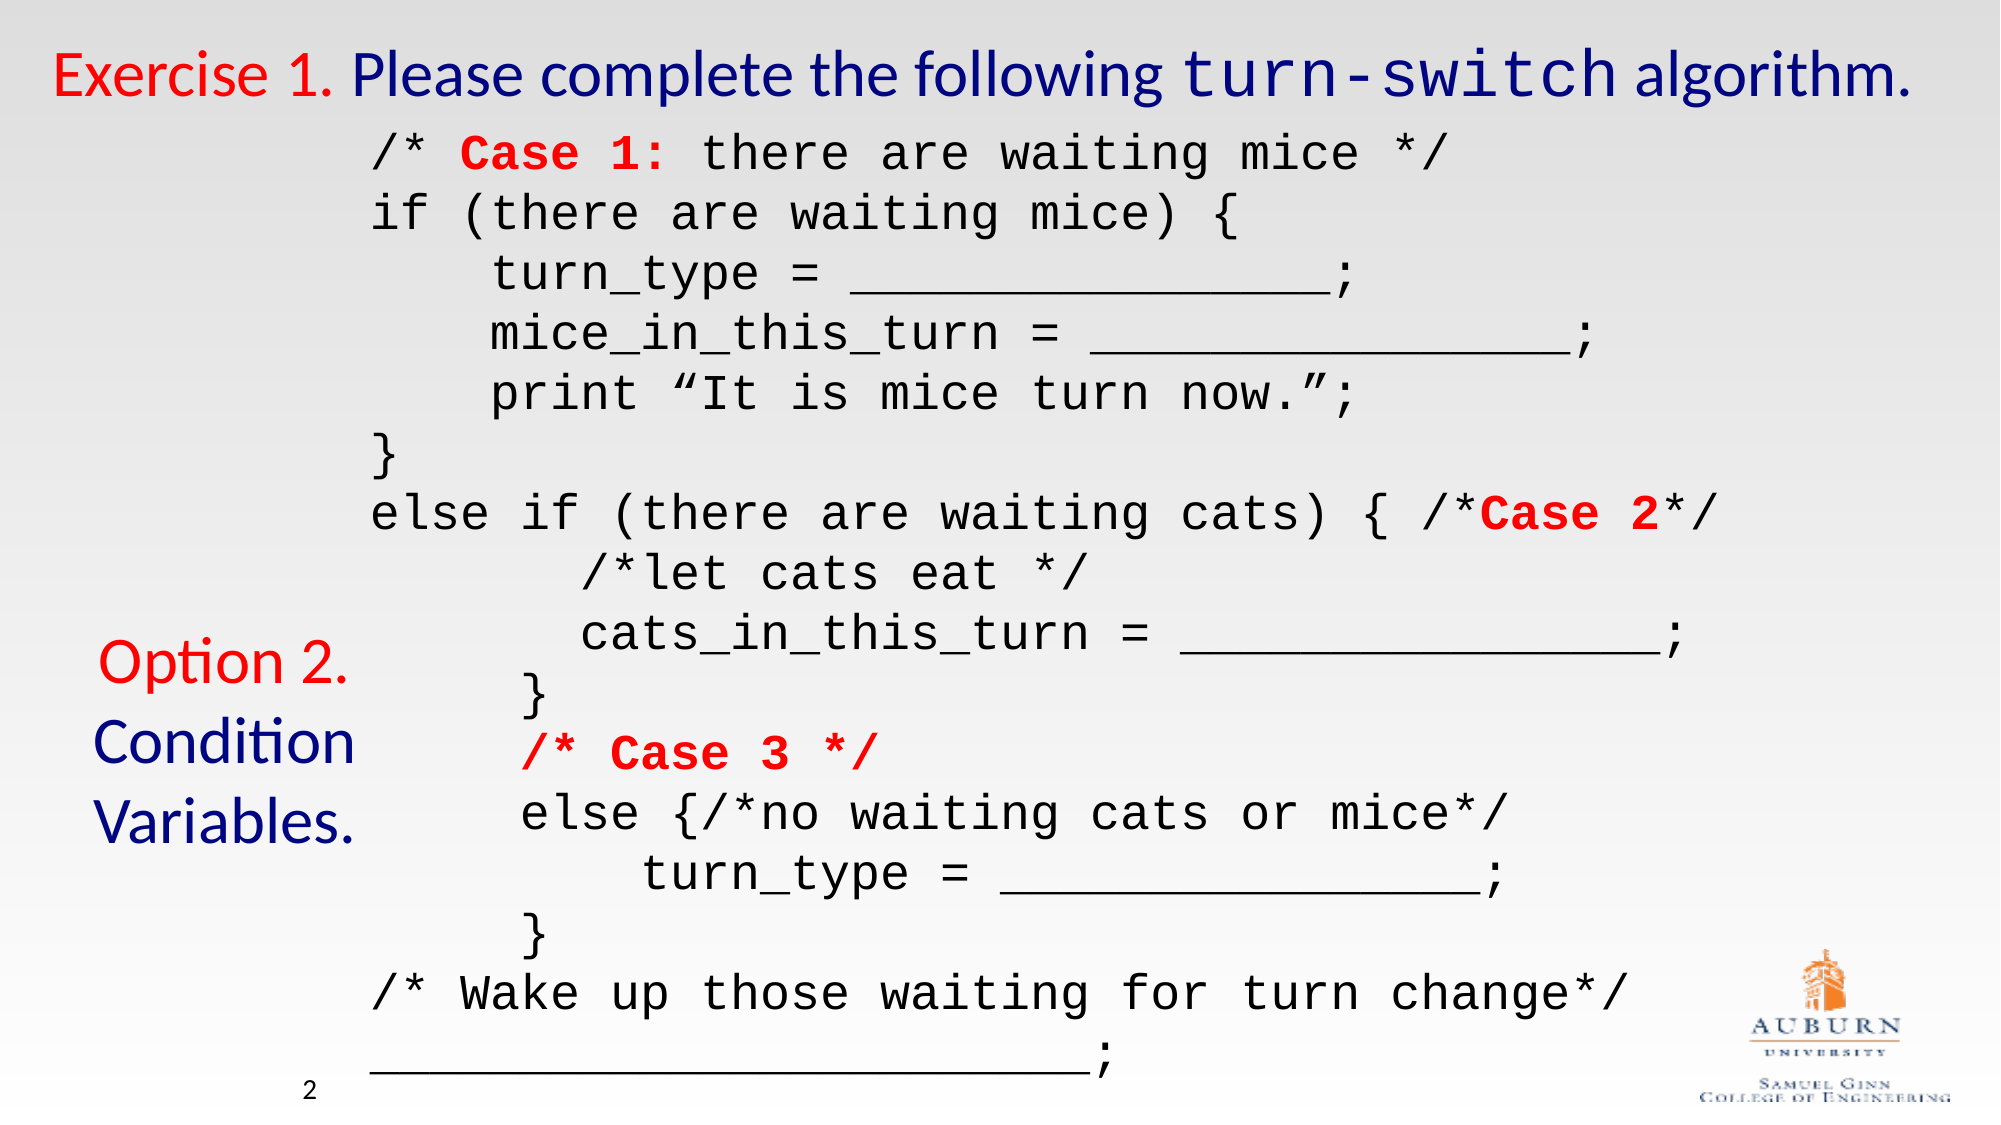

# Exercise 1. Please complete the following turn-switch algorithm.
  /* Case 1: there are waiting mice */
  if (there are waiting mice) {
      turn_type = ________________;
      mice_in_this_turn = ________________;
      print “It is mice turn now.”;
  }
  else if (there are waiting cats) { /*Case 2*/
         /*let cats eat */
	    cats_in_this_turn = ________________;
       }
       /* Case 3 */
       else {/*no waiting cats or mice*/
 	      turn_type = ________________;
	  }
  /* Wake up those waiting for turn change*/
  ________________________;
Option 2. Condition Variables.
2